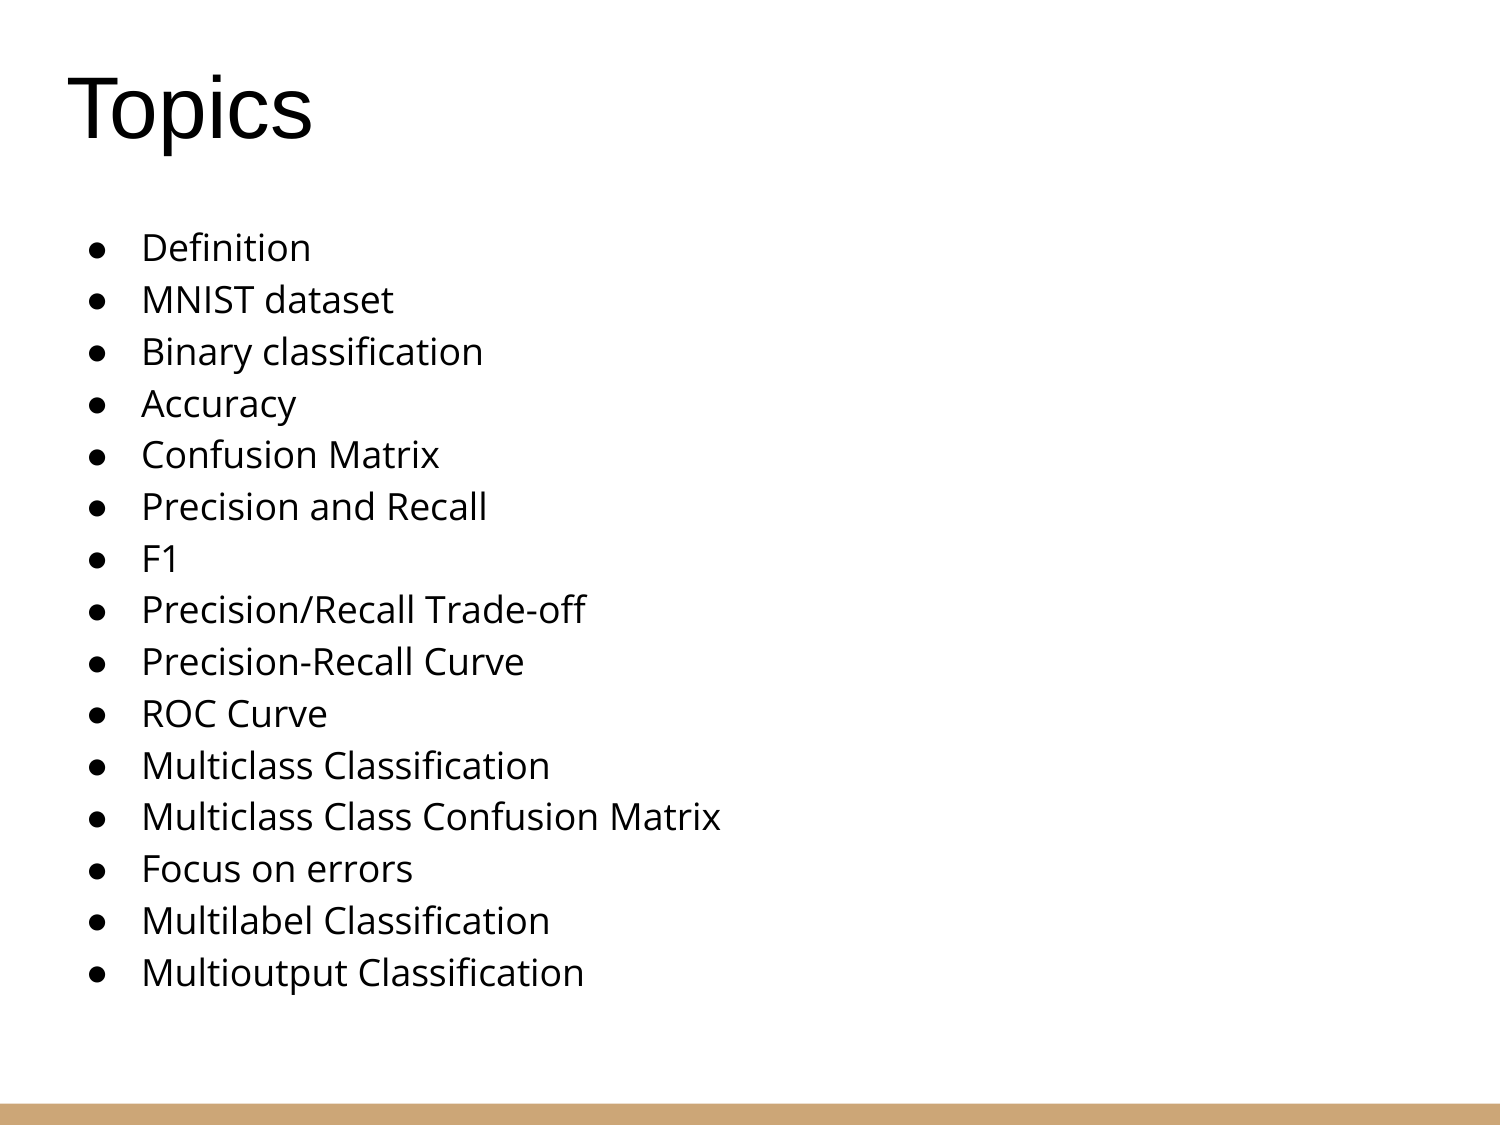

Topics
Definition
MNIST dataset
Binary classification
Accuracy
Confusion Matrix
Precision and Recall
F1
Precision/Recall Trade-off
Precision-Recall Curve
ROC Curve
Multiclass Classification
Multiclass Class Confusion Matrix
Focus on errors
Multilabel Classification
Multioutput Classification